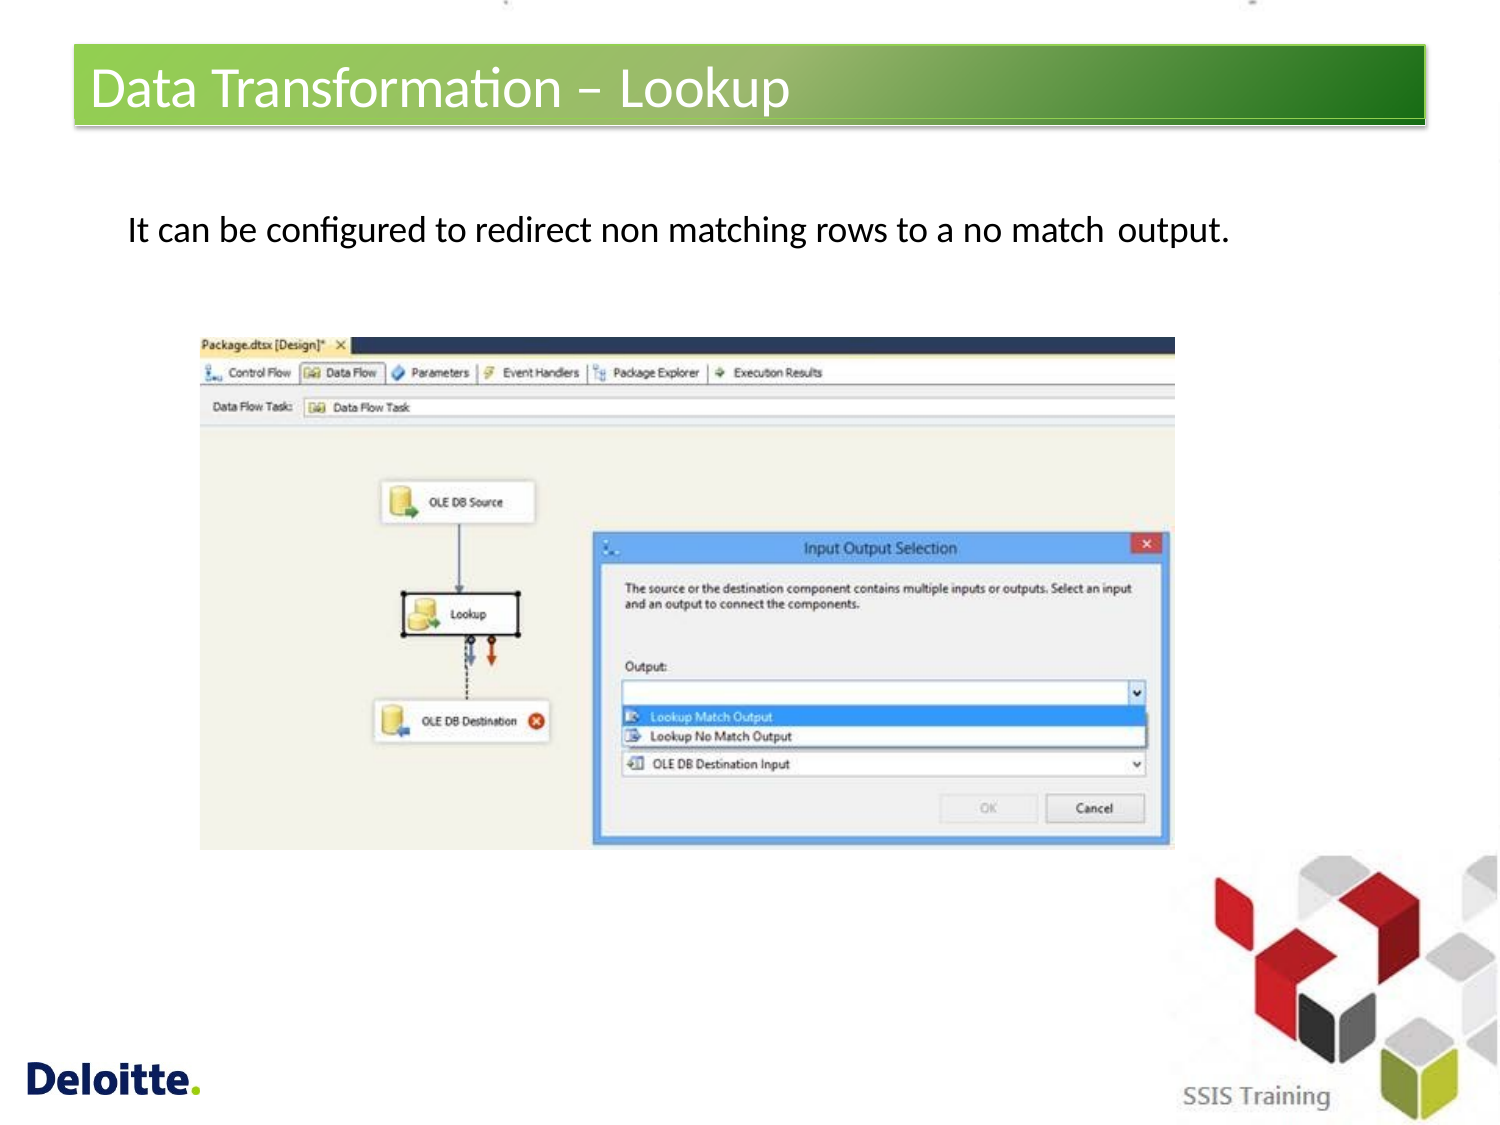

Data Transformation – Lookup
It can be configured to redirect non matching rows to a no match output.